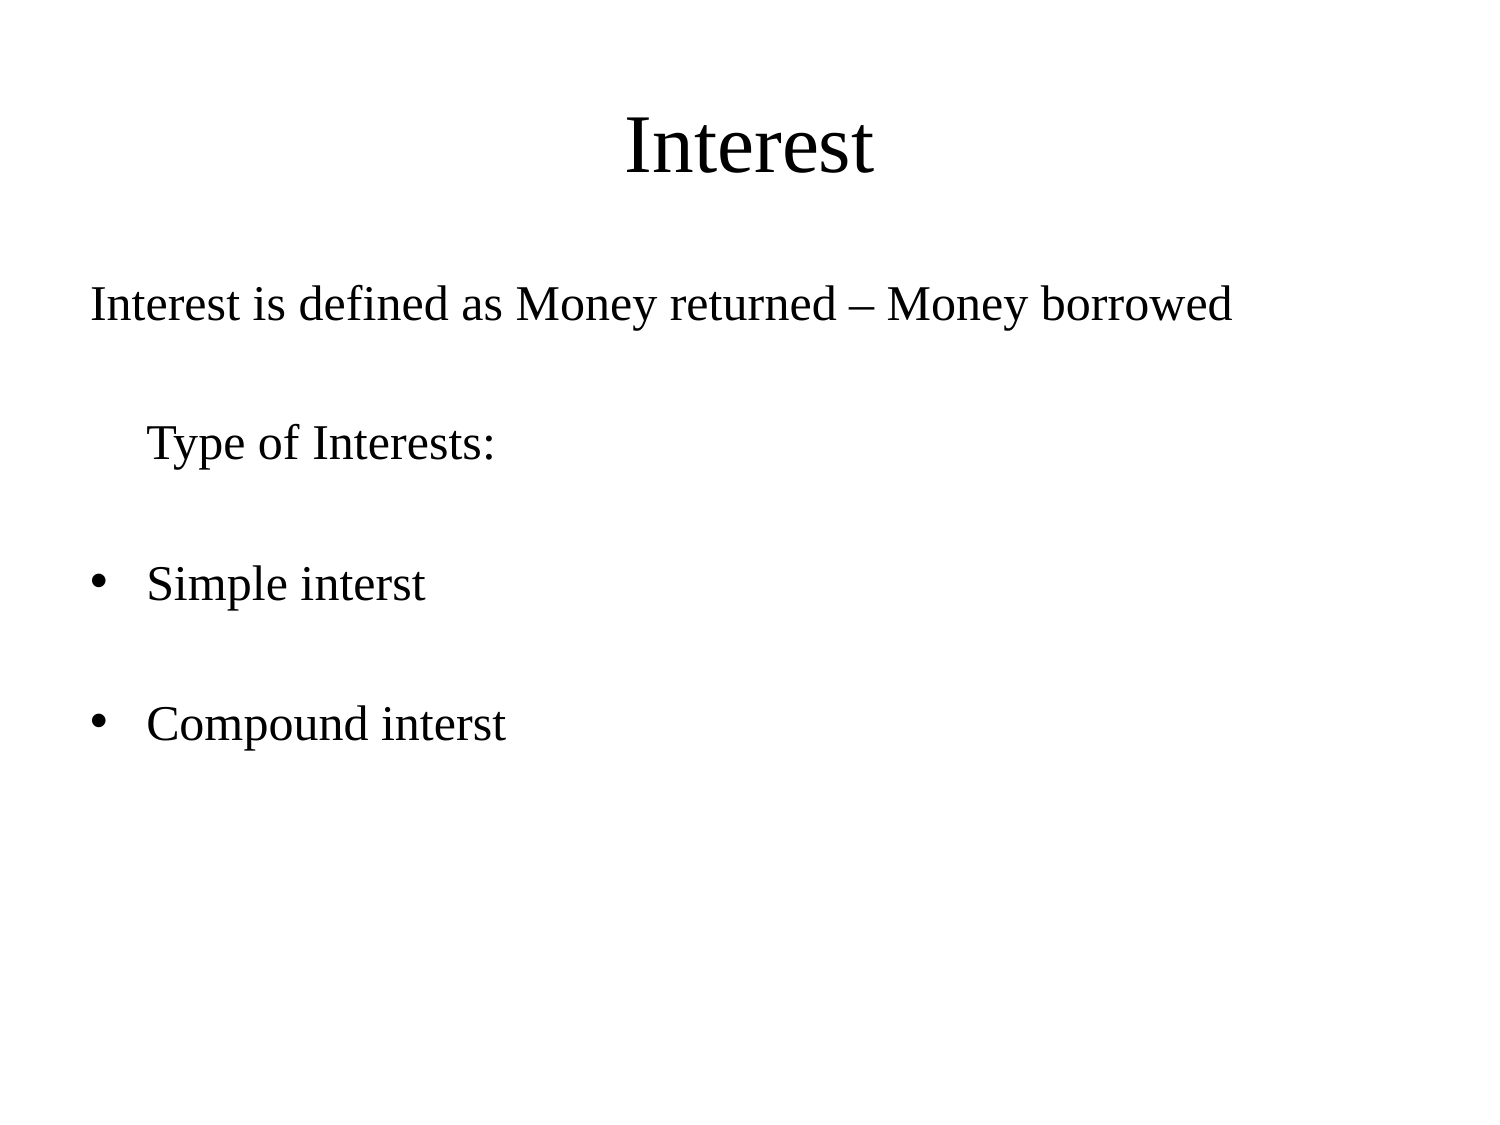

# Interest
Interest is defined as Money returned – Money borrowed

	Type of Interests:

Simple interst

Compound interst